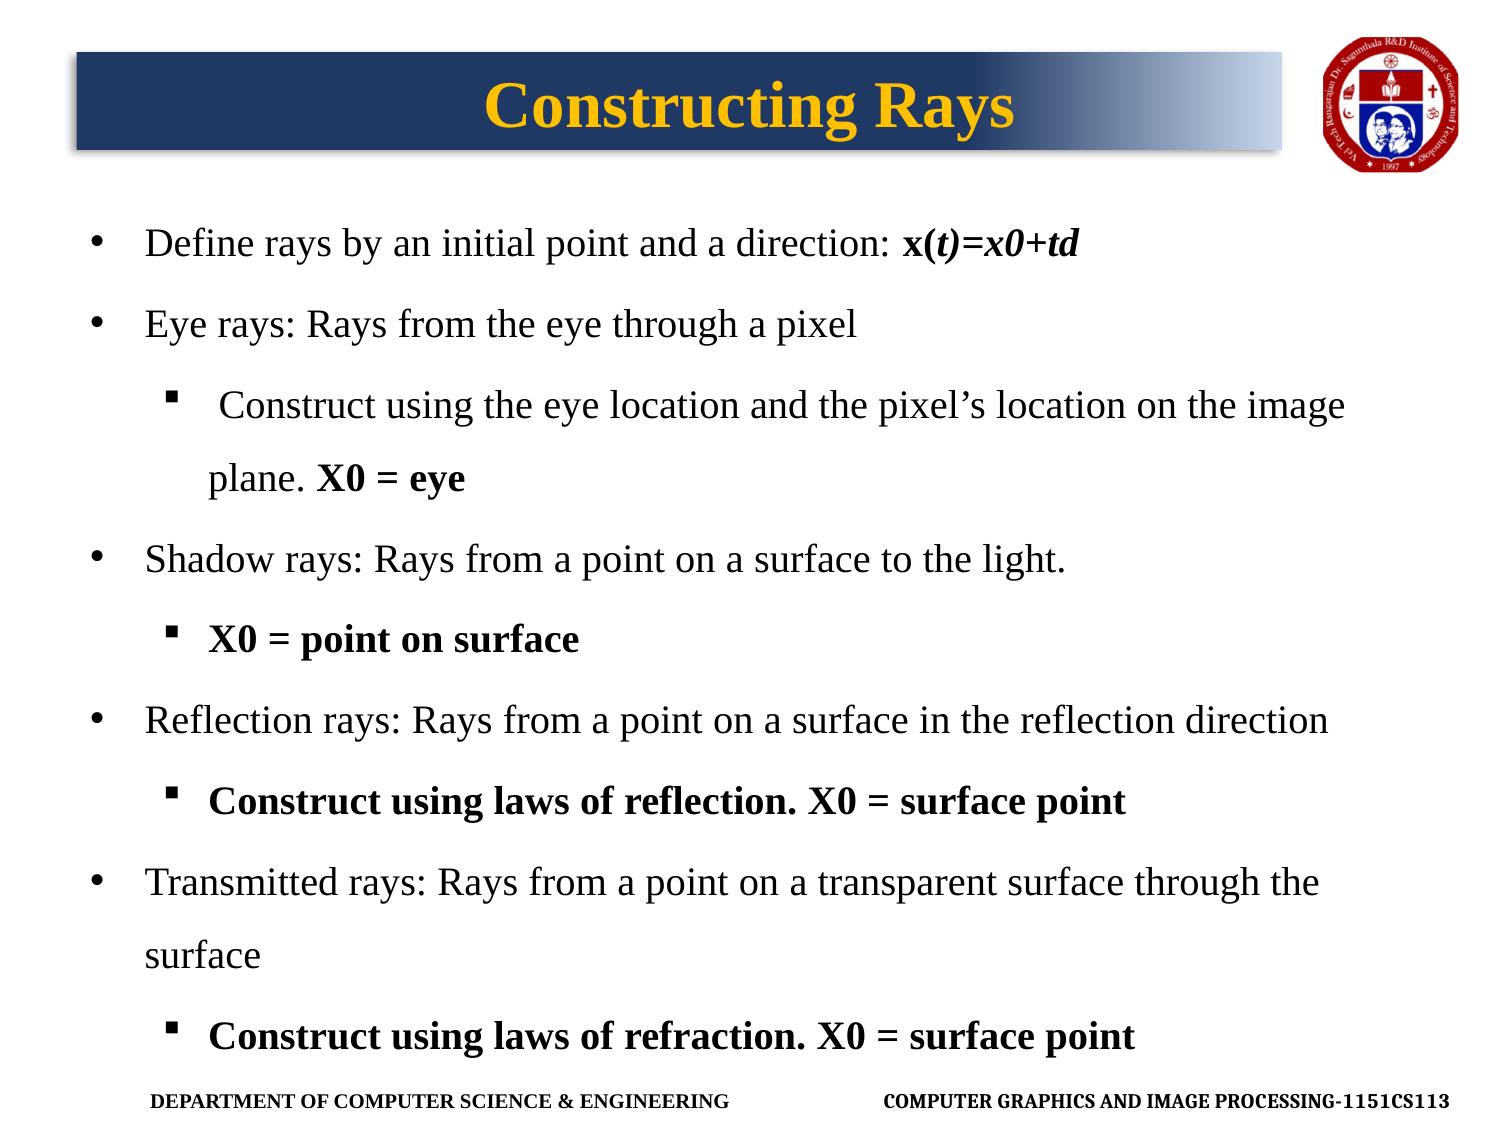

# Constructing Rays
Define rays by an initial point and a direction: x(t)=x0+td
Eye rays: Rays from the eye through a pixel
 Construct using the eye location and the pixel’s location on the image plane. X0 = eye
Shadow rays: Rays from a point on a surface to the light.
X0 = point on surface
Reflection rays: Rays from a point on a surface in the reflection direction
Construct using laws of reflection. X0 = surface point
Transmitted rays: Rays from a point on a transparent surface through the surface
Construct using laws of refraction. X0 = surface point